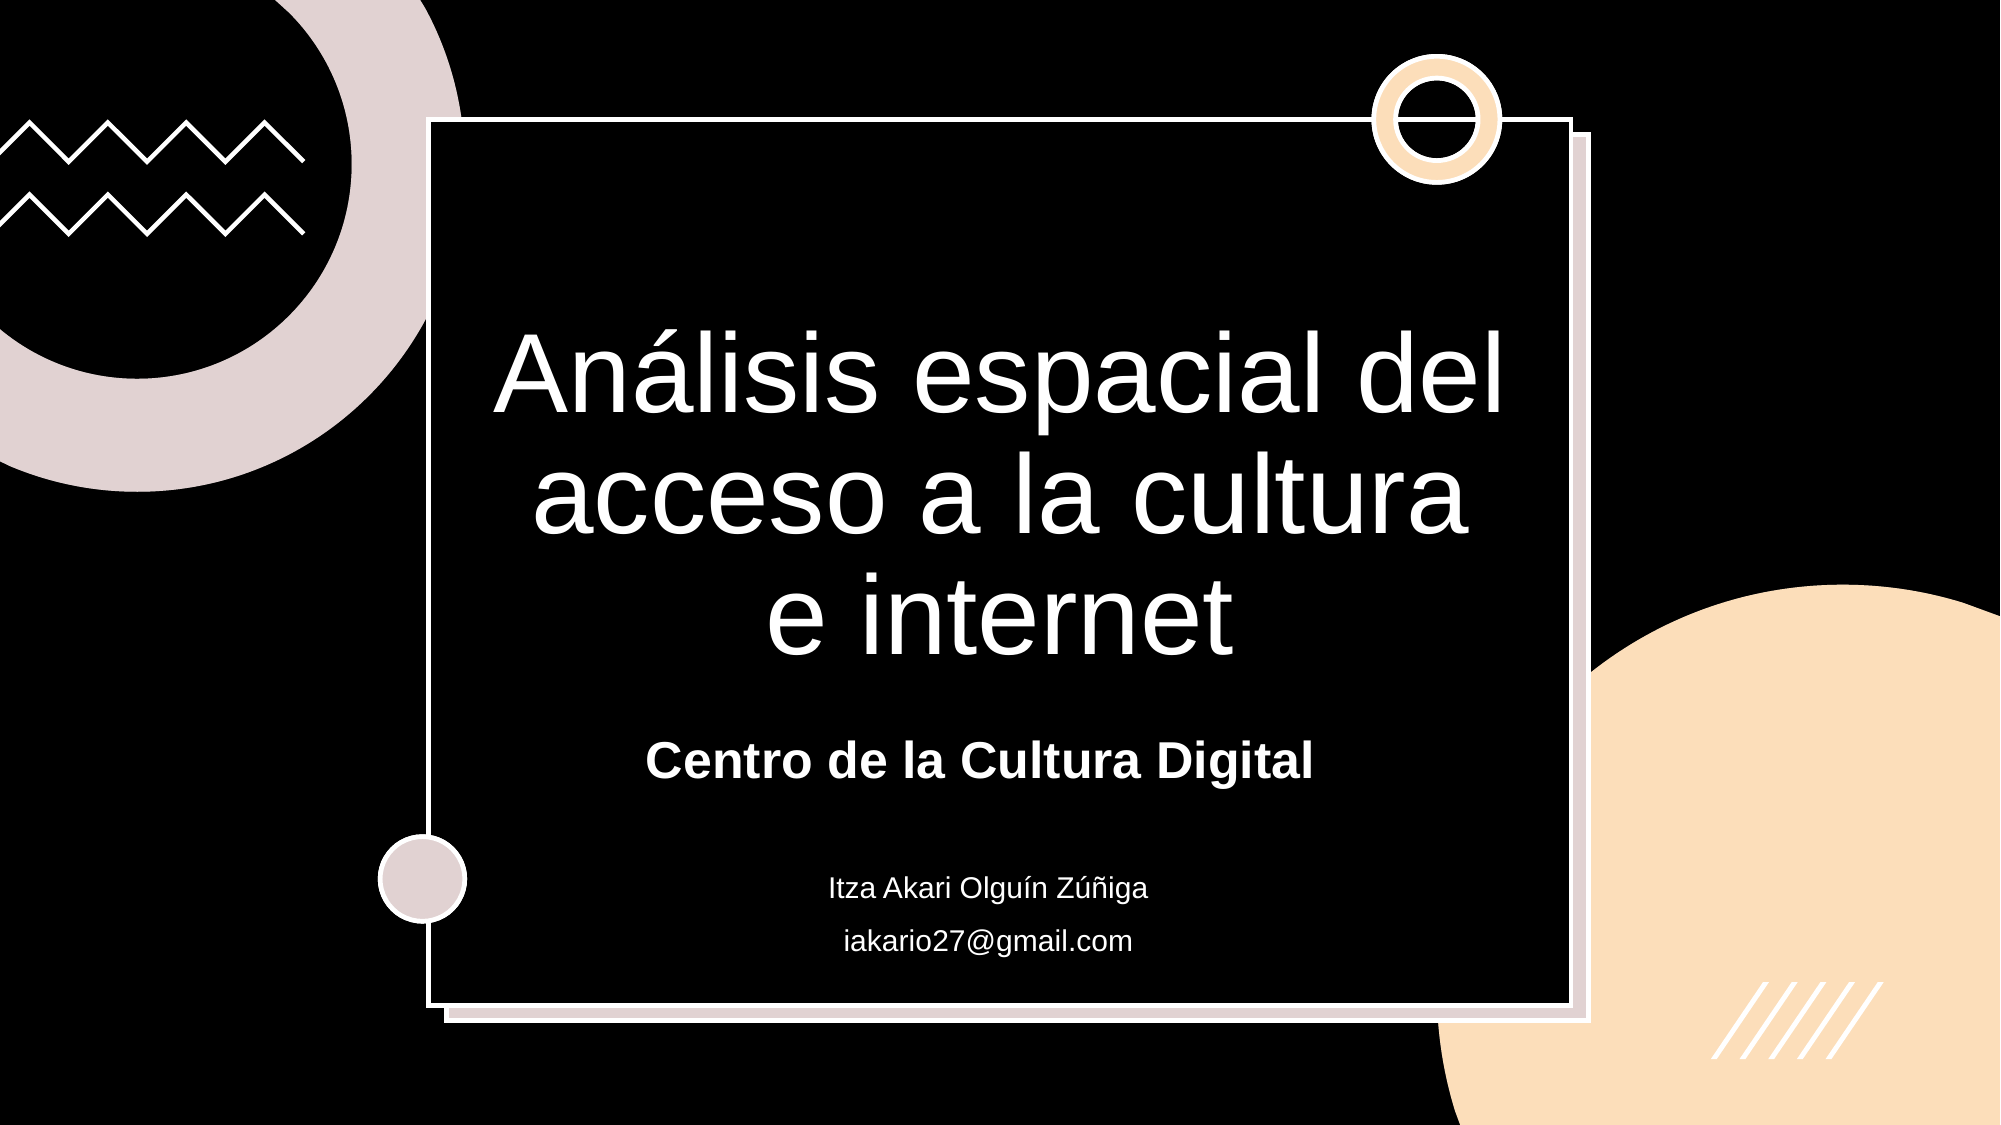

# Análisis espacial del acceso a la cultura e internet

Centro de la Cultura Digital

Itza Akari Olguín Zúñiga
iakario27@gmail.com